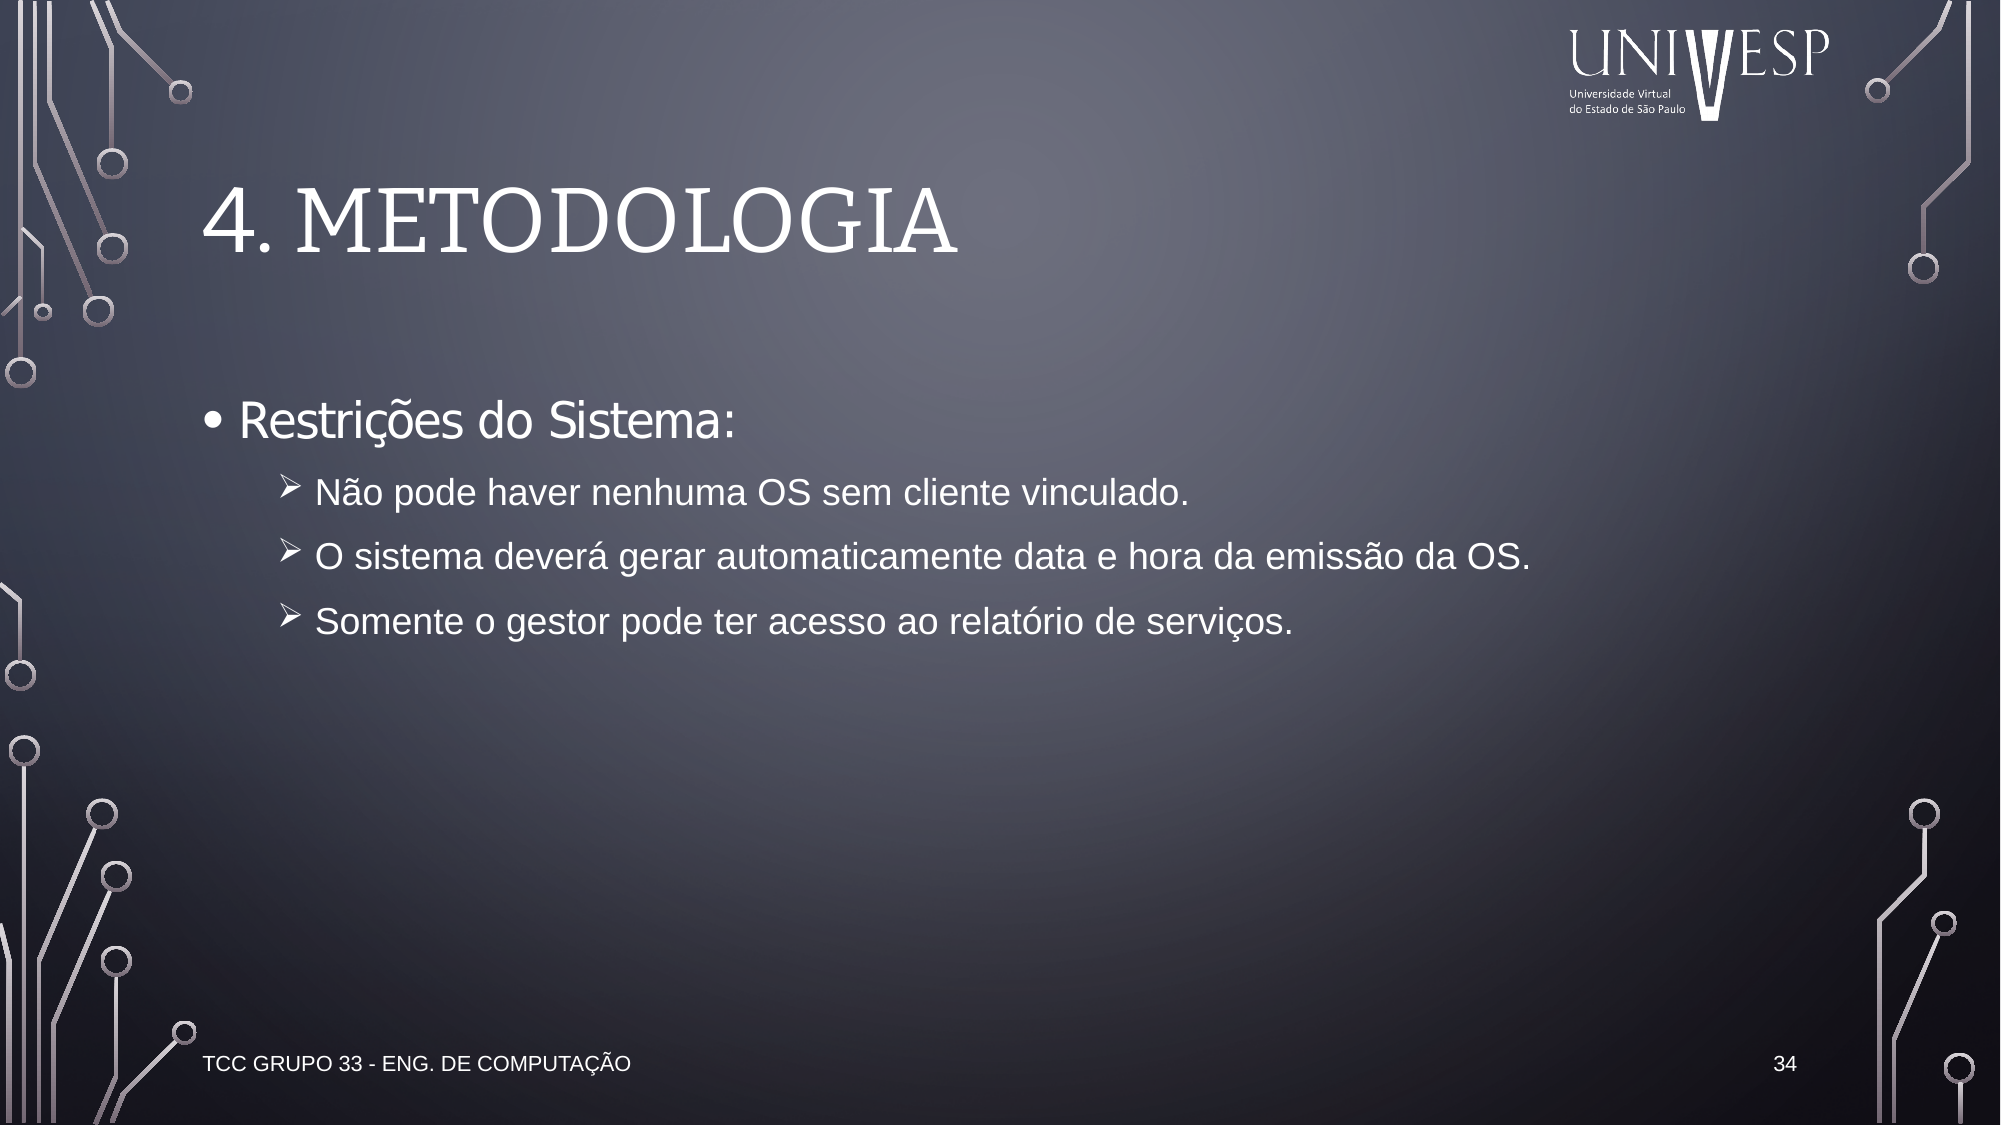

# 4. Metodologia
Restrições do Sistema:
Não pode haver nenhuma OS sem cliente vinculado.
O sistema deverá gerar automaticamente data e hora da emissão da OS.
Somente o gestor pode ter acesso ao relatório de serviços.
34
TCC Grupo 33 - Eng. de Computação